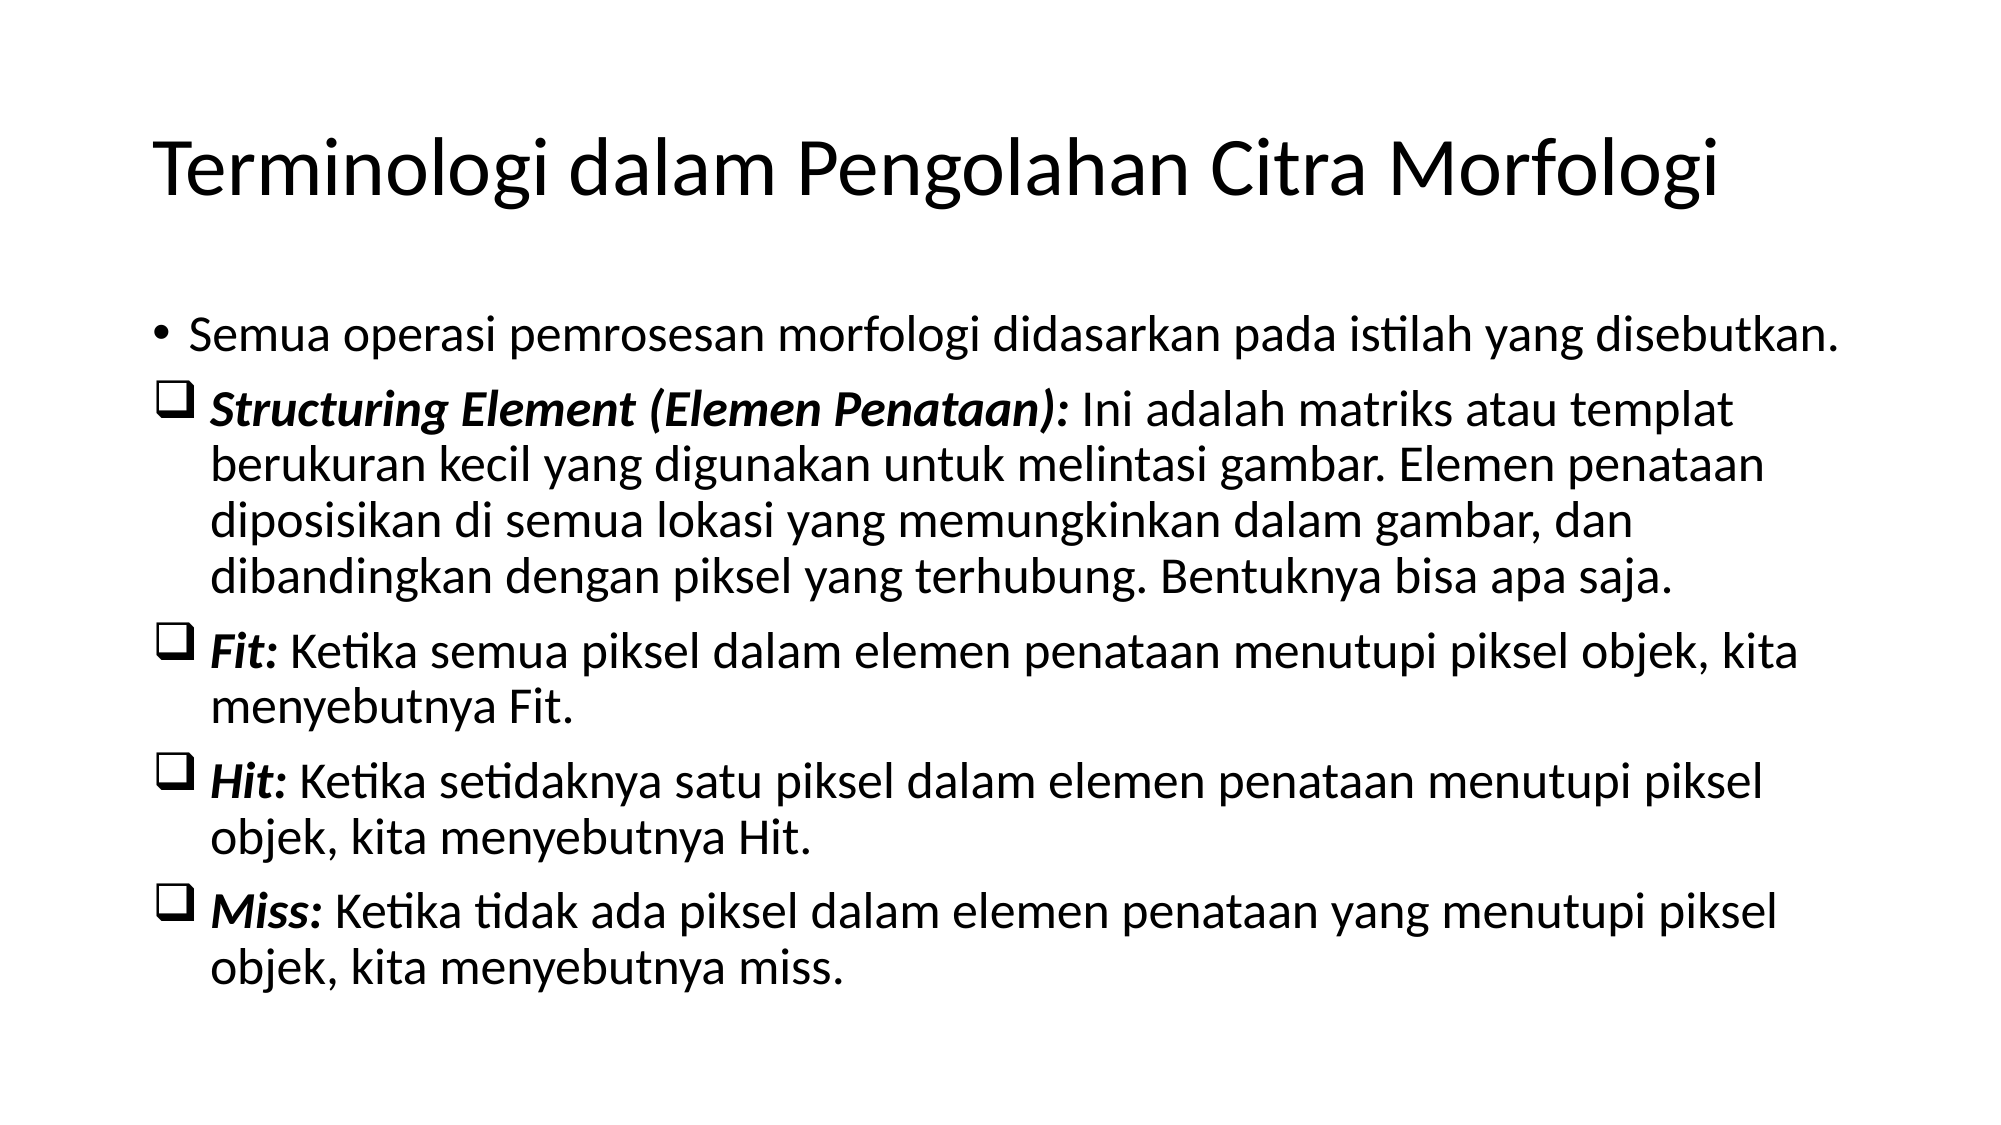

# Terminologi dalam Pengolahan Citra Morfologi
Semua operasi pemrosesan morfologi didasarkan pada istilah yang disebutkan.
Structuring Element (Elemen Penataan): Ini adalah matriks atau templat berukuran kecil yang digunakan untuk melintasi gambar. Elemen penataan diposisikan di semua lokasi yang memungkinkan dalam gambar, dan dibandingkan dengan piksel yang terhubung. Bentuknya bisa apa saja.
Fit: Ketika semua piksel dalam elemen penataan menutupi piksel objek, kita menyebutnya Fit.
Hit: Ketika setidaknya satu piksel dalam elemen penataan menutupi piksel objek, kita menyebutnya Hit.
Miss: Ketika tidak ada piksel dalam elemen penataan yang menutupi piksel objek, kita menyebutnya miss.